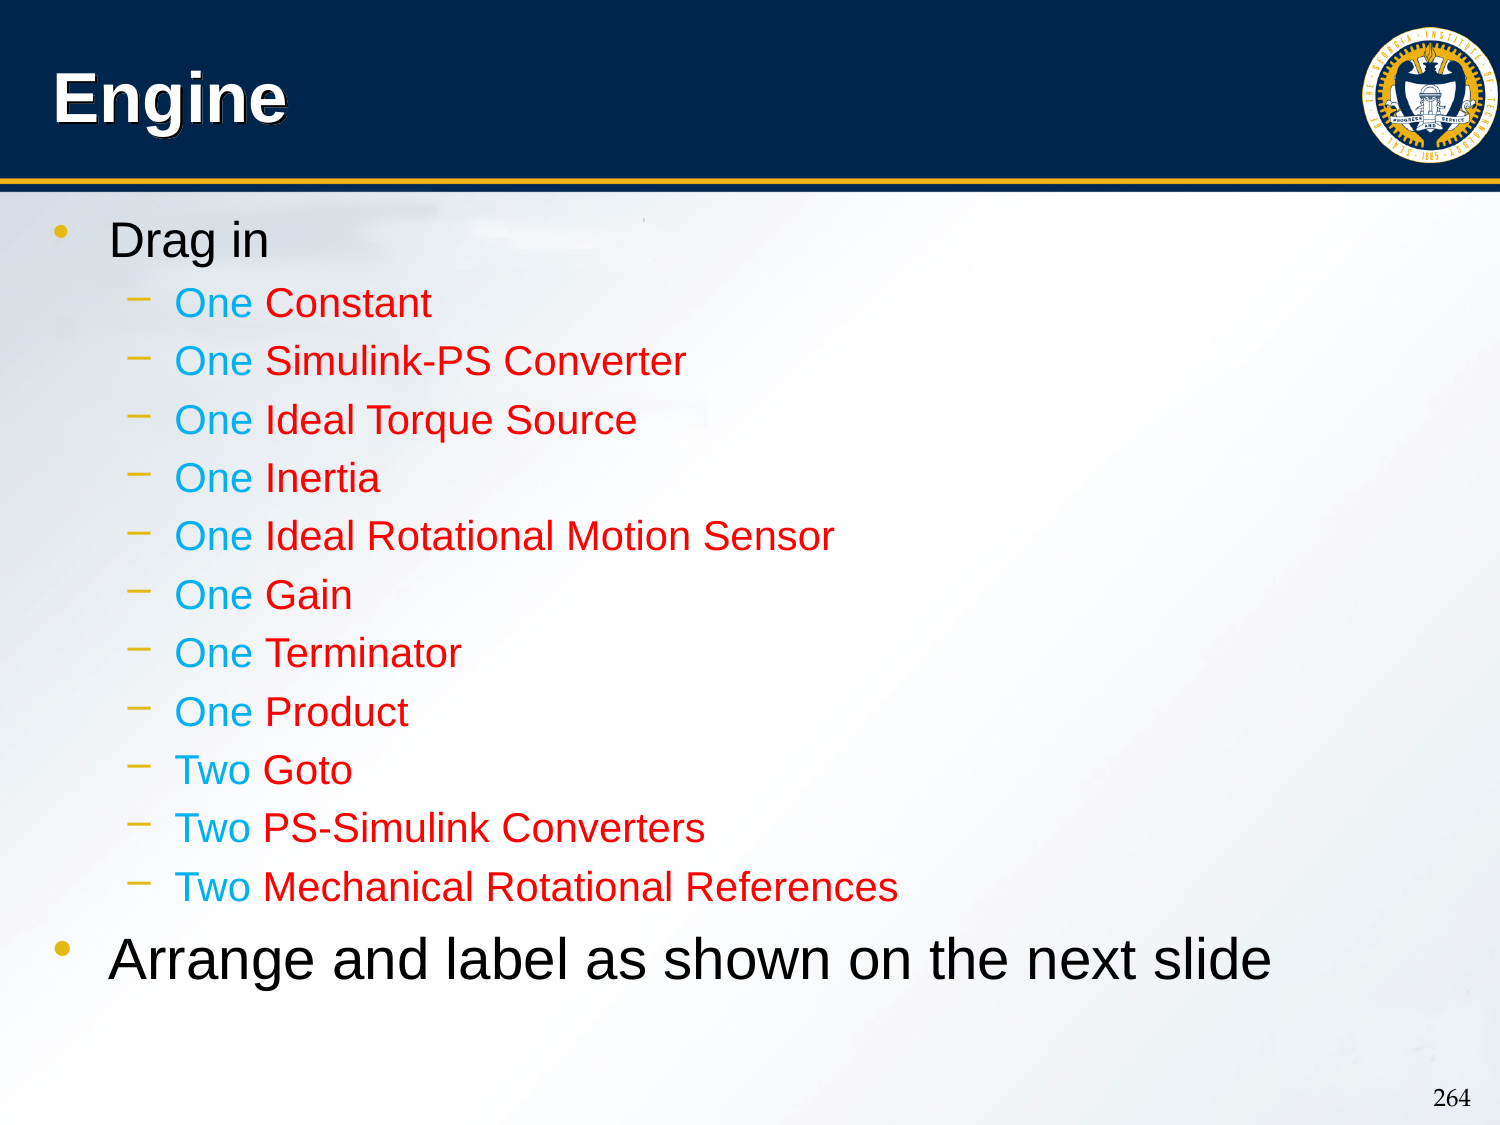

# Engine

Drag in
One Constant
One Simulink-PS Converter
One Ideal Torque Source
One Inertia
One Ideal Rotational Motion Sensor
One Gain
One Terminator
One Product
Two Goto
Two PS-Simulink Converters
Two Mechanical Rotational References
Arrange and label as shown on the next slide